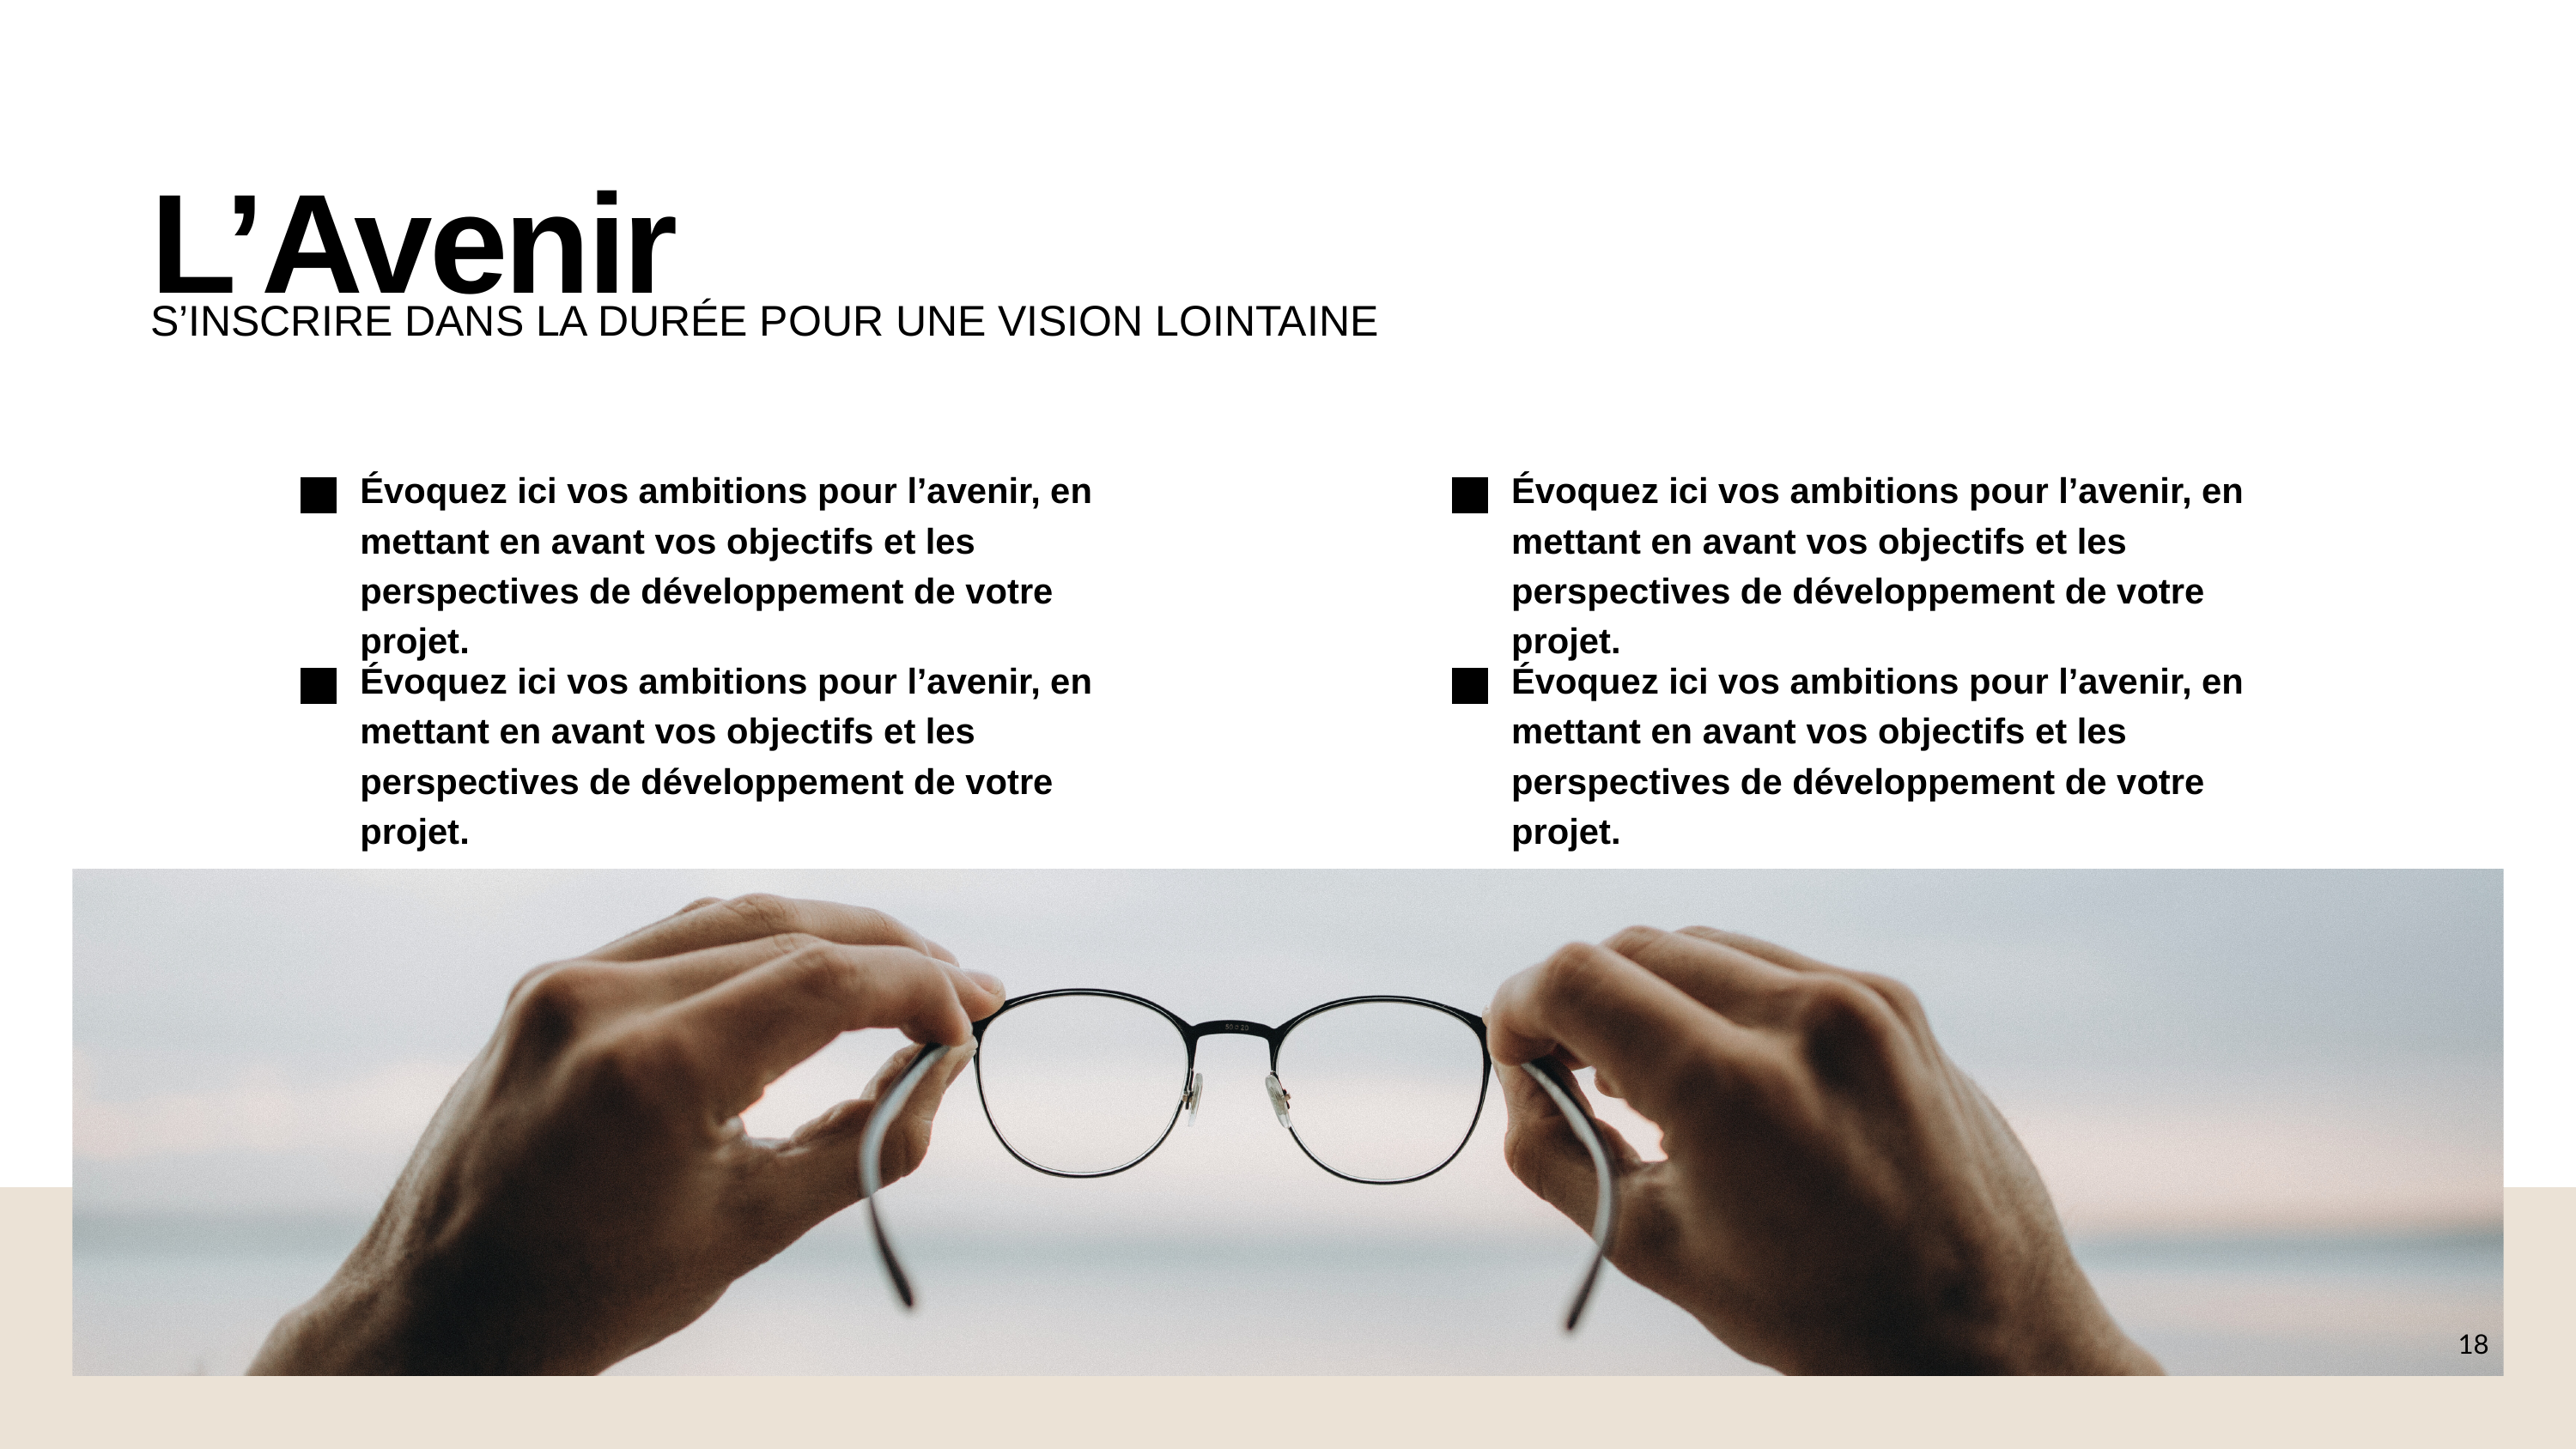

L’Avenir
S’INSCRIRE DANS LA DURÉE POUR UNE VISION LOINTAINE
Évoquez ici vos ambitions pour l’avenir, en mettant en avant vos objectifs et les perspectives de développement de votre projet.
Évoquez ici vos ambitions pour l’avenir, en mettant en avant vos objectifs et les perspectives de développement de votre projet.

Évoquez ici vos ambitions pour l’avenir, en mettant en avant vos objectifs et les perspectives de développement de votre projet.
Évoquez ici vos ambitions pour l’avenir, en mettant en avant vos objectifs et les perspectives de développement de votre projet.

18